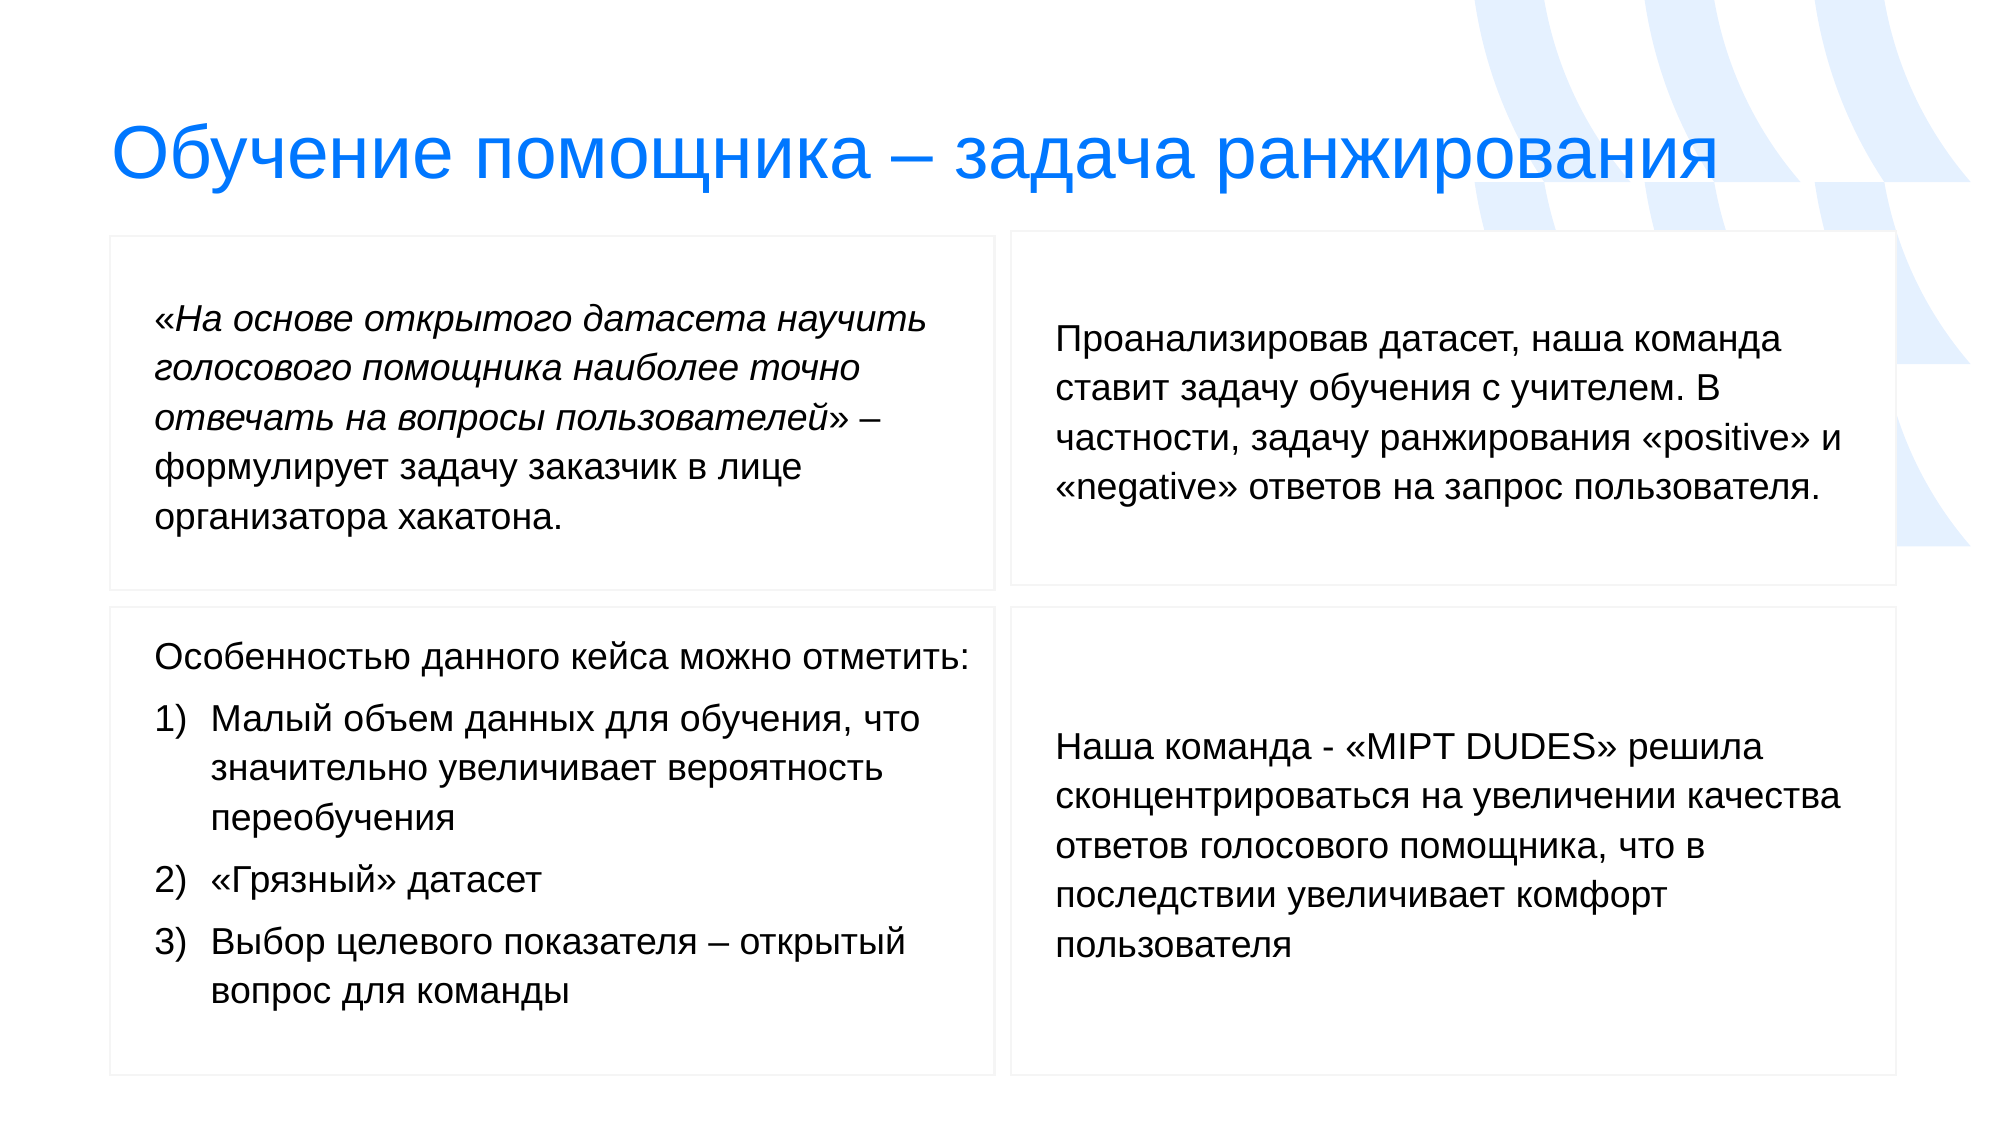

# Обучение помощника – задача ранжирования
Проанализировав датасет, наша команда ставит задачу обучения с учителем. В частности, задачу ранжирования «positive» и «negative» ответов на запрос пользователя.
«На основе открытого датасета научить голосового помощника наиболее точно отвечать на вопросы пользователей» – формулирует задачу заказчик в лице организатора хакатона.

Наша команда - «MIPT DUDES» решила сконцентрироваться на увеличении качества ответов голосового помощника, что в последствии увеличивает комфорт пользователя
Особенностью данного кейса можно отметить:
Малый объем данных для обучения, что значительно увеличивает вероятность переобучения
«Грязный» датасет
Выбор целевого показателя – открытый вопрос для команды